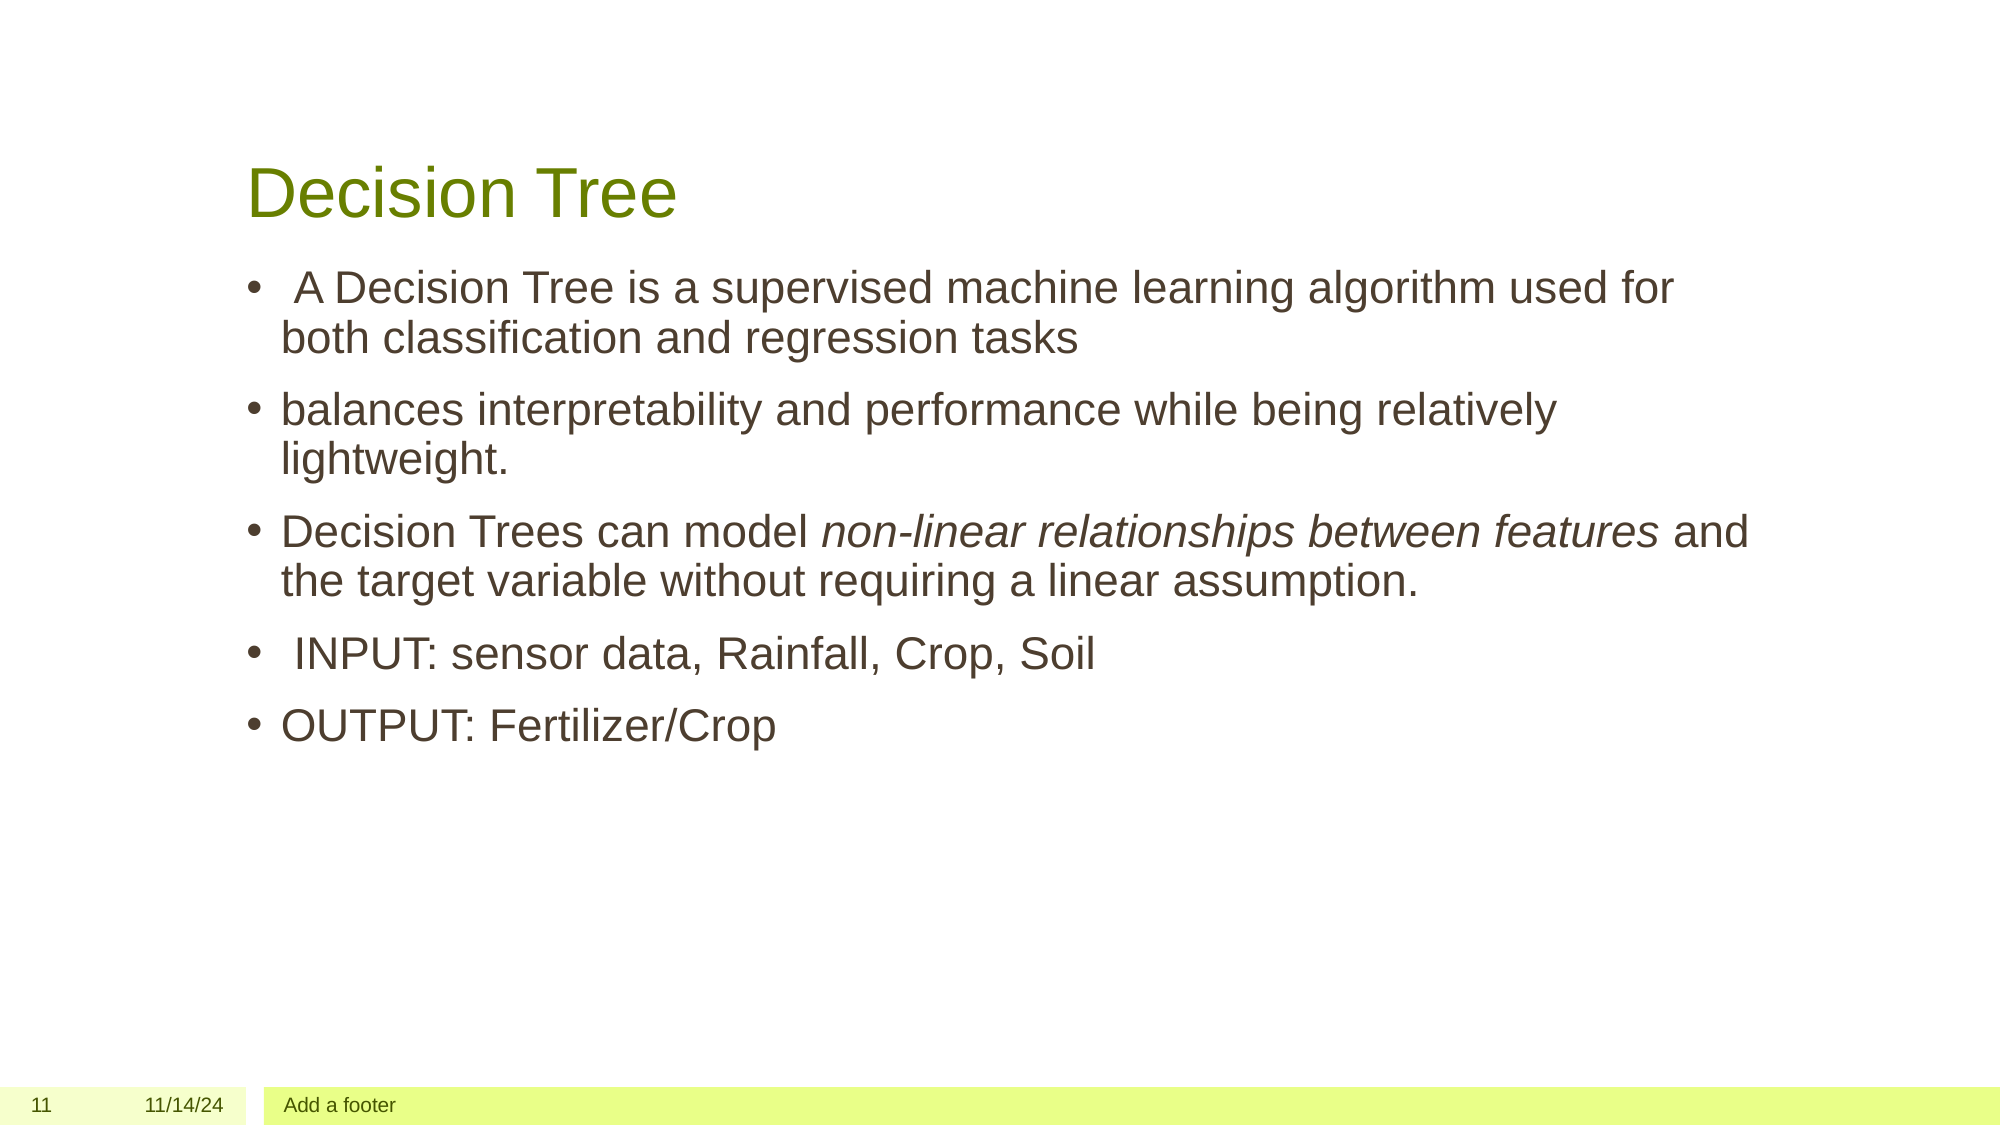

# Decision Tree
 A Decision Tree is a supervised machine learning algorithm used for both classification and regression tasks
balances interpretability and performance while being relatively lightweight.
Decision Trees can model non-linear relationships between features and the target variable without requiring a linear assumption.
 INPUT: sensor data, Rainfall, Crop, Soil
OUTPUT: Fertilizer/Crop
11
11/14/24
Add a footer